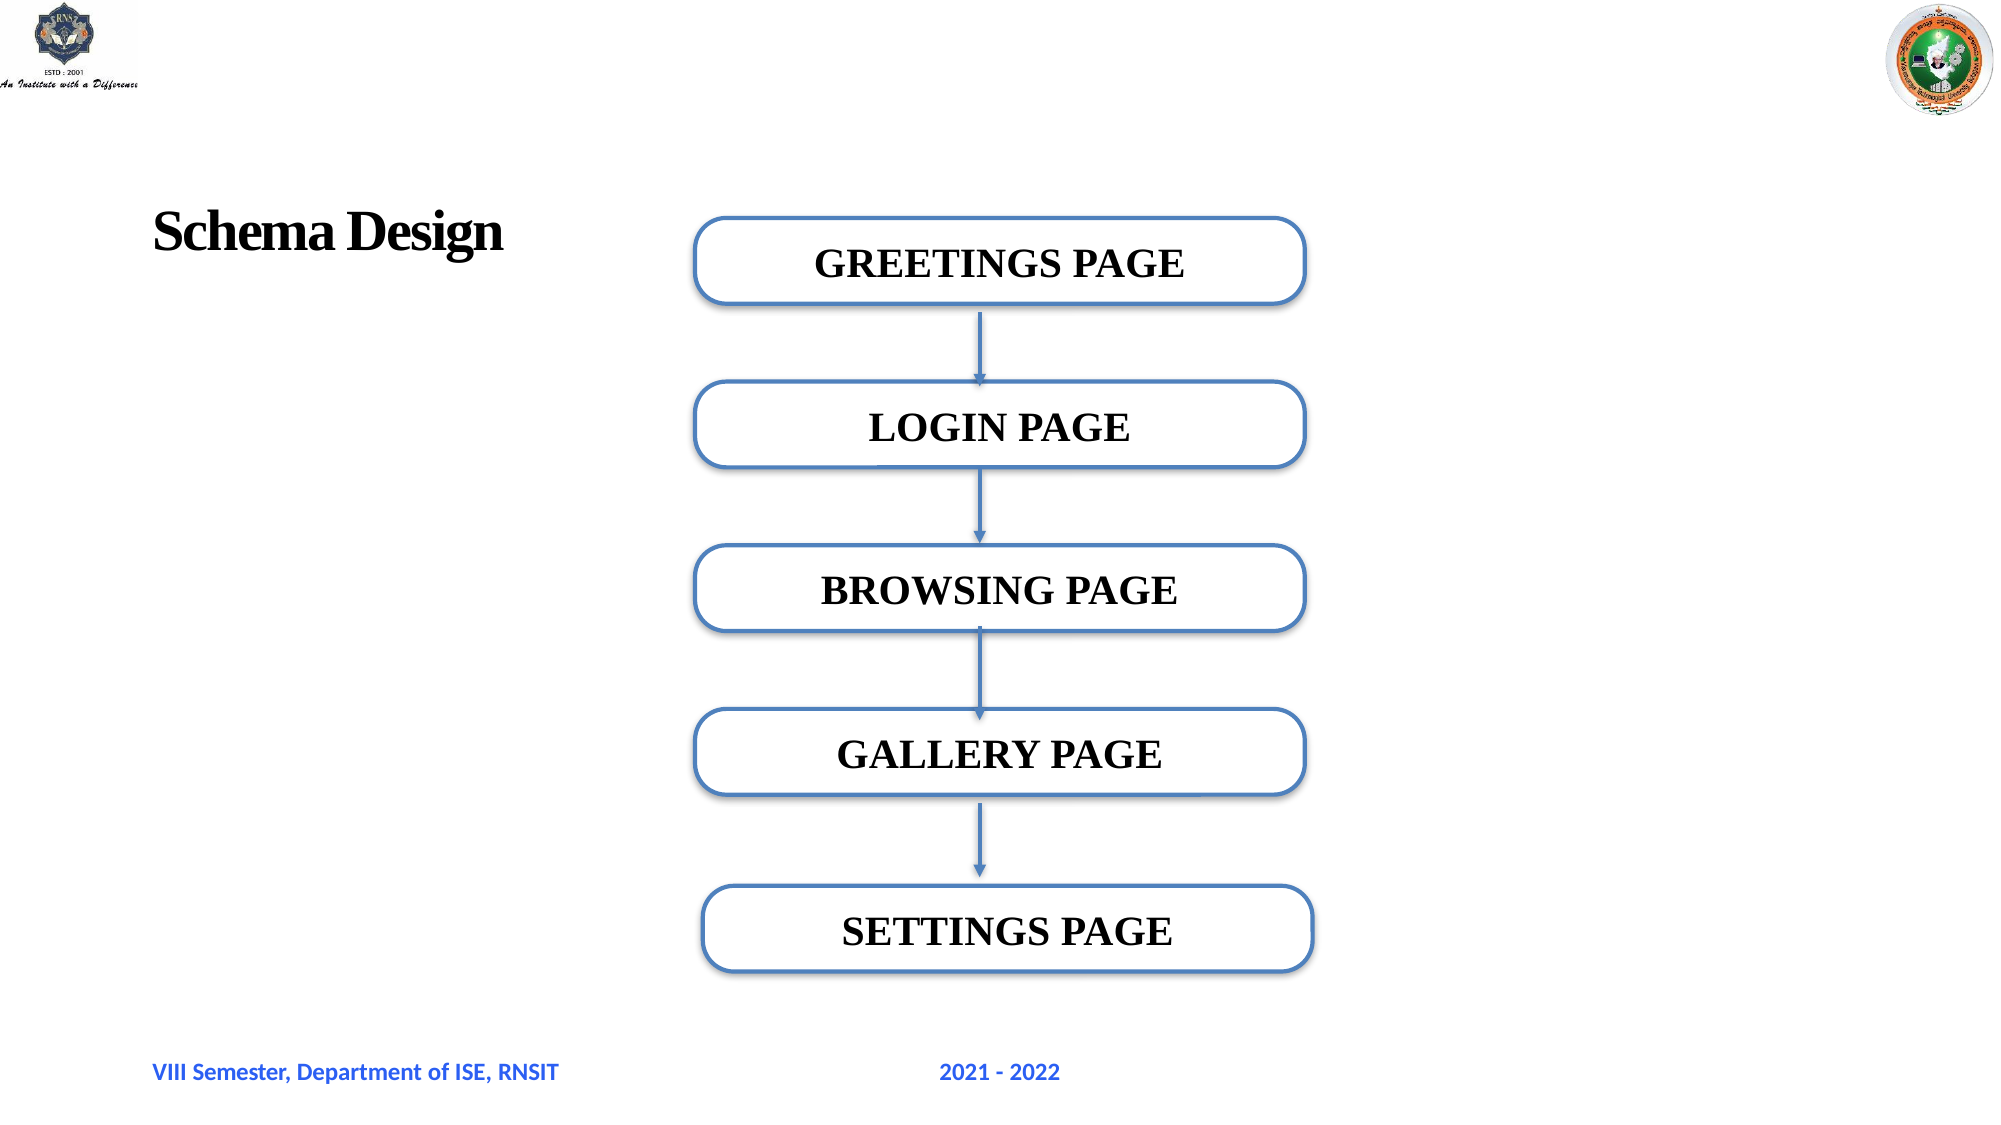

# Schema Design
GREETINGS PAGE

LOGIN PAGE

BROWSING PAGE

GALLERY PAGE

SETTINGS PAGE
VIII Semester, Department of ISE, RNSIT
2021 - 2022
10